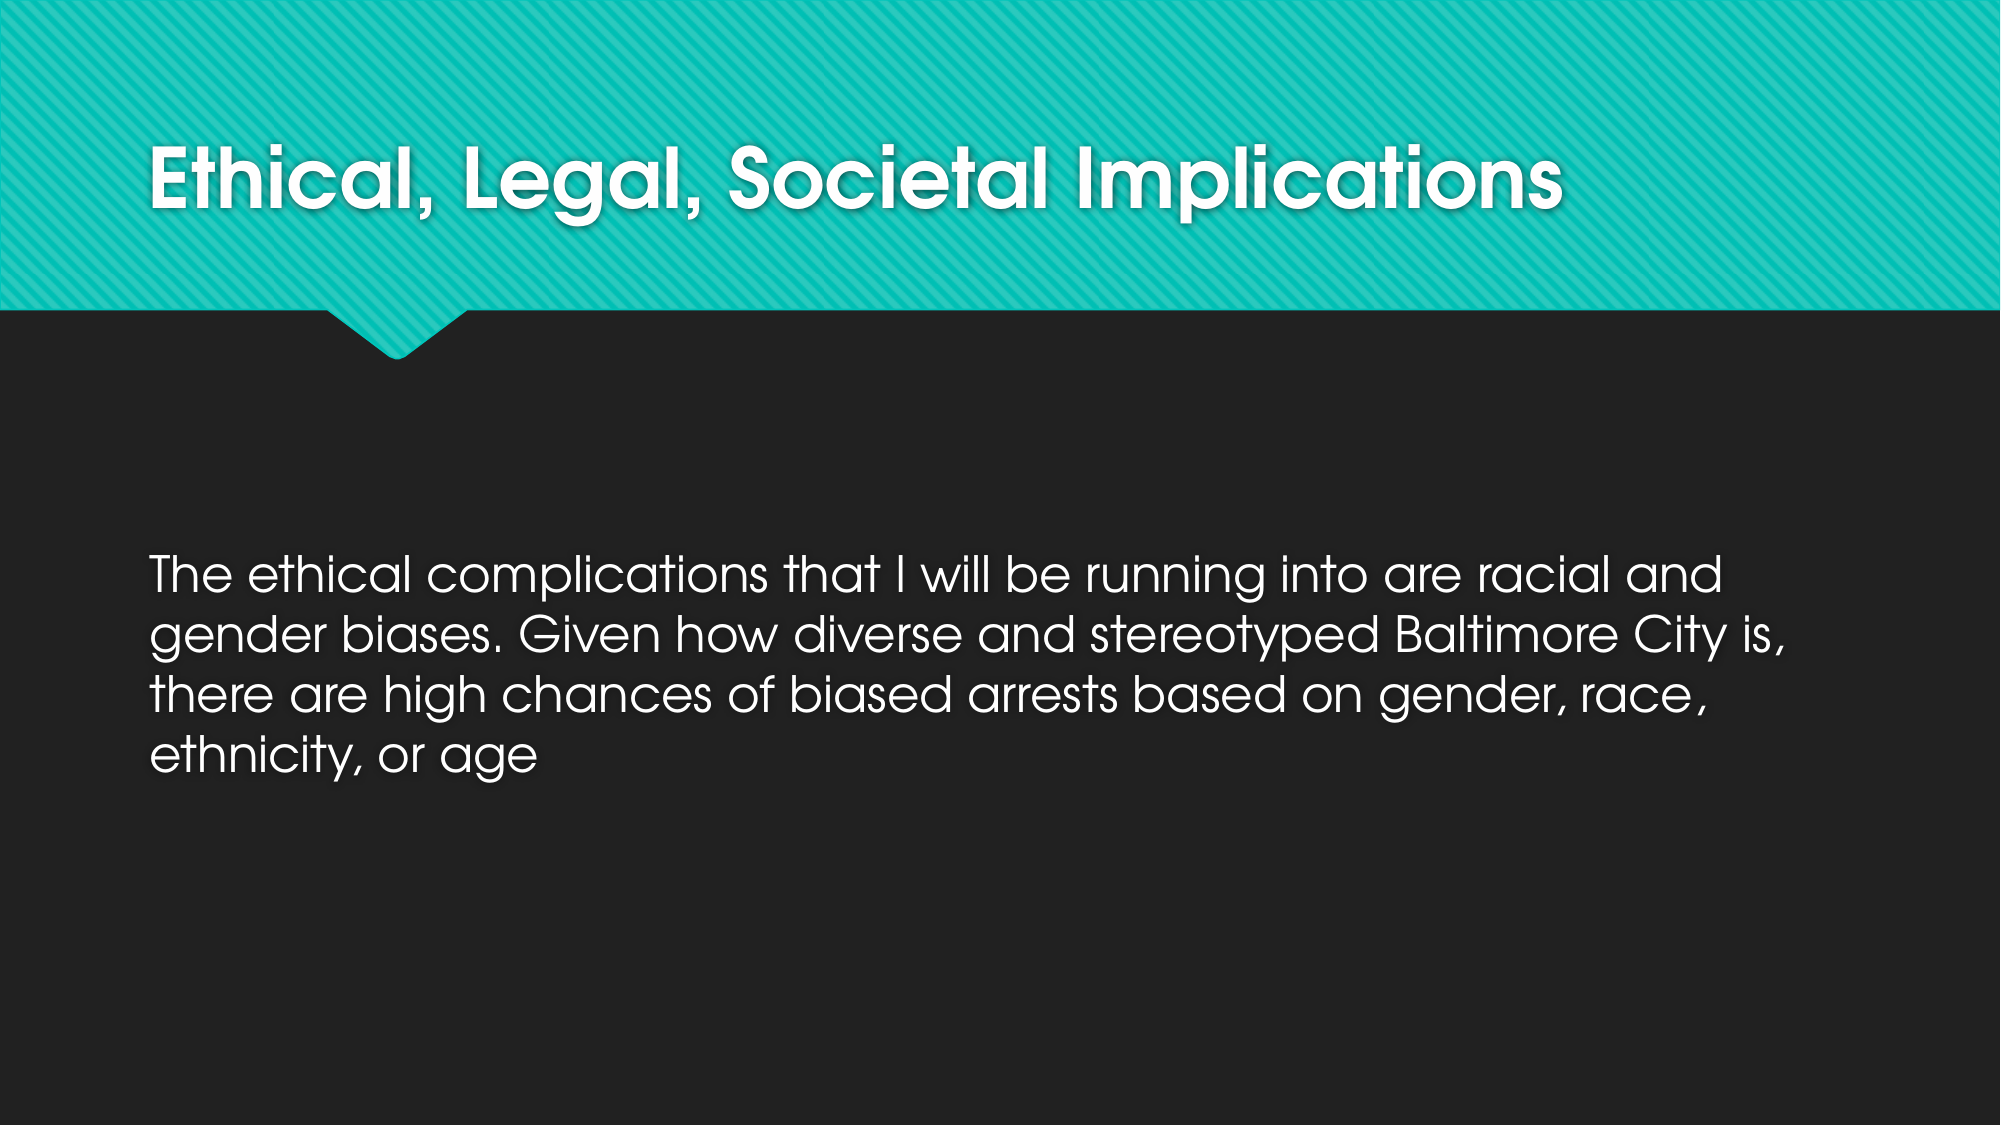

# Ethical, Legal, Societal Implications
The ethical complications that I will be running into are racial and gender biases. Given how diverse and stereotyped Baltimore City is, there are high chances of biased arrests based on gender, race, ethnicity, or age